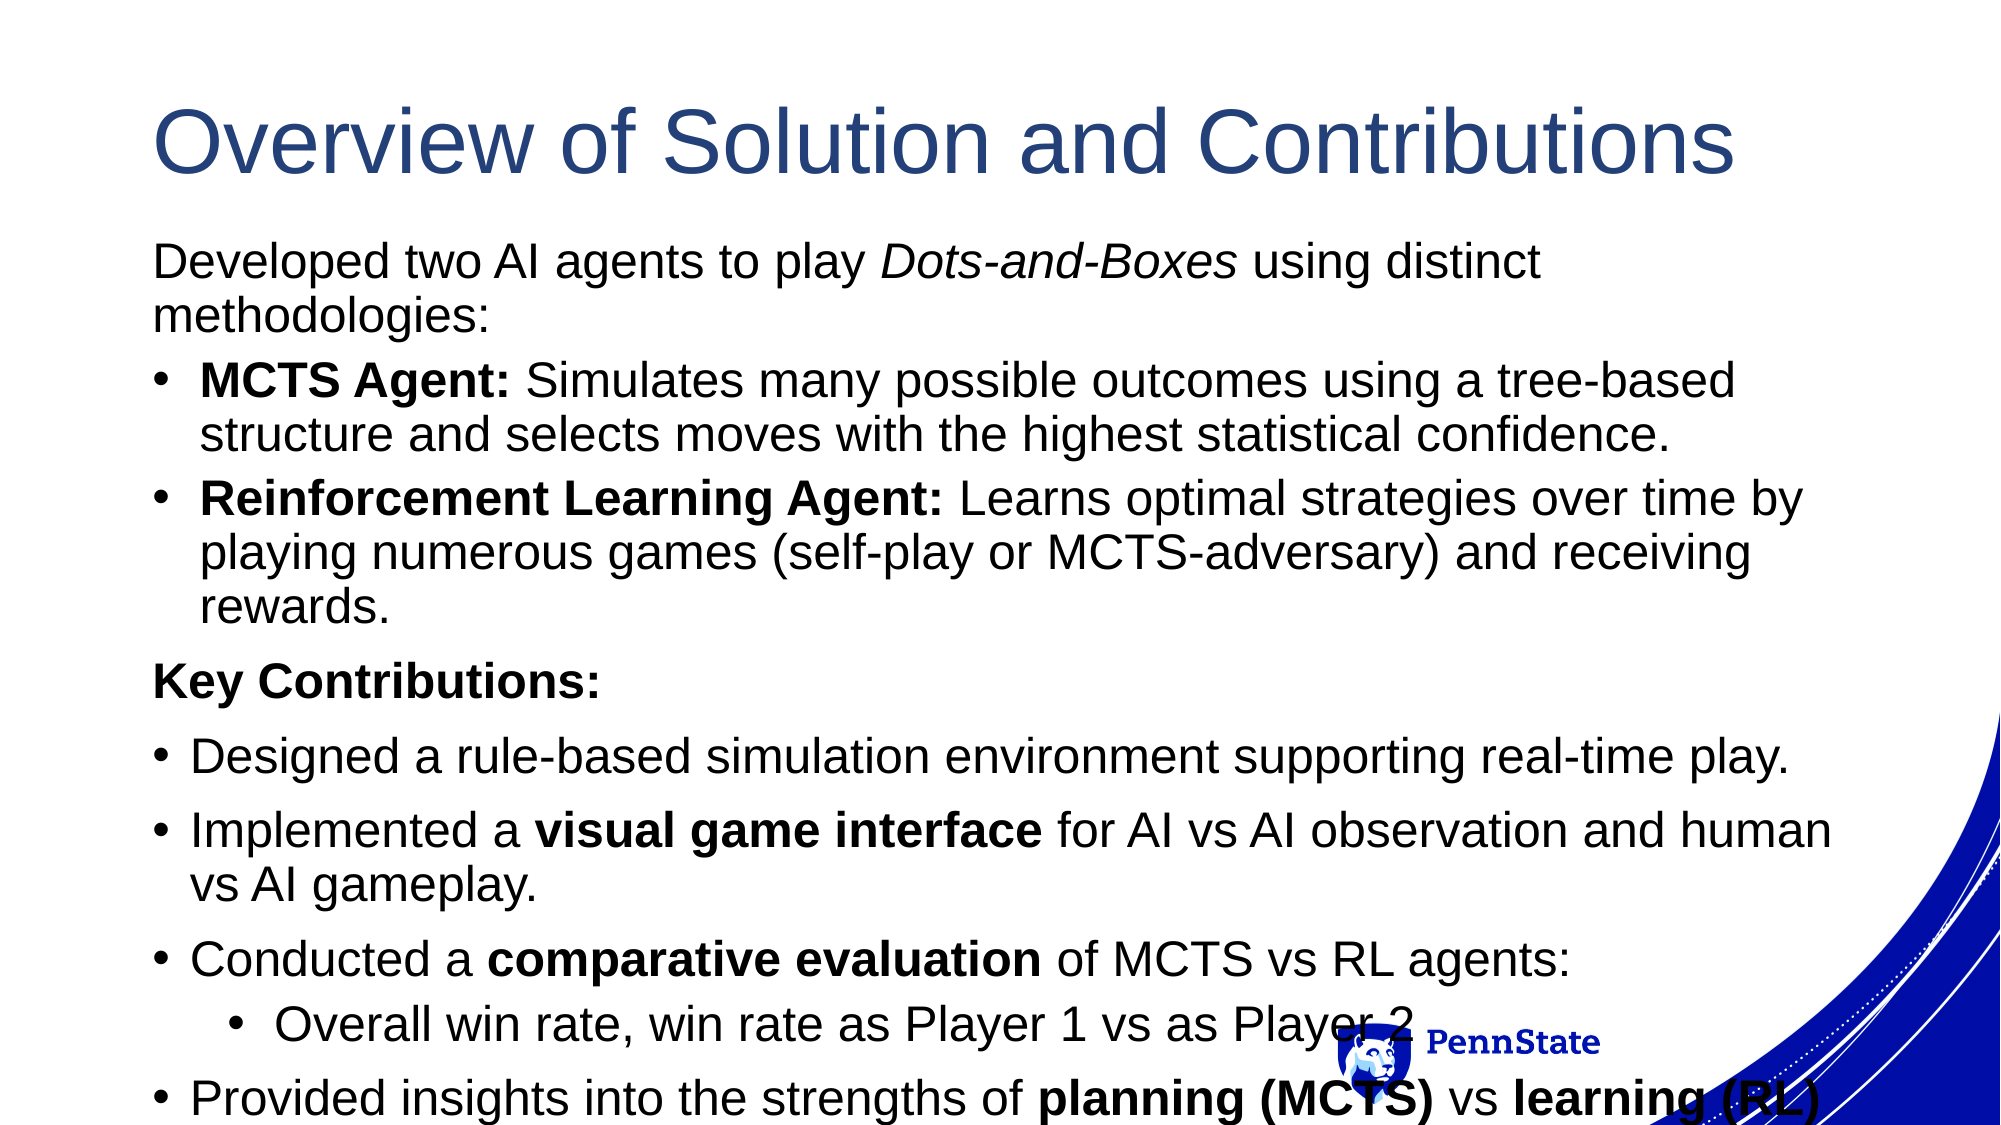

# Overview of Solution and Contributions
Developed two AI agents to play Dots-and-Boxes using distinct methodologies:
MCTS Agent: Simulates many possible outcomes using a tree-based structure and selects moves with the highest statistical confidence.
Reinforcement Learning Agent: Learns optimal strategies over time by playing numerous games (self-play or MCTS-adversary) and receiving rewards.
Key Contributions:
Designed a rule-based simulation environment supporting real-time play.
Implemented a visual game interface for AI vs AI observation and human vs AI gameplay.
Conducted a comparative evaluation of MCTS vs RL agents:
Overall win rate, win rate as Player 1 vs as Player 2
Provided insights into the strengths of planning (MCTS) vs learning (RL) in strategic game AI.